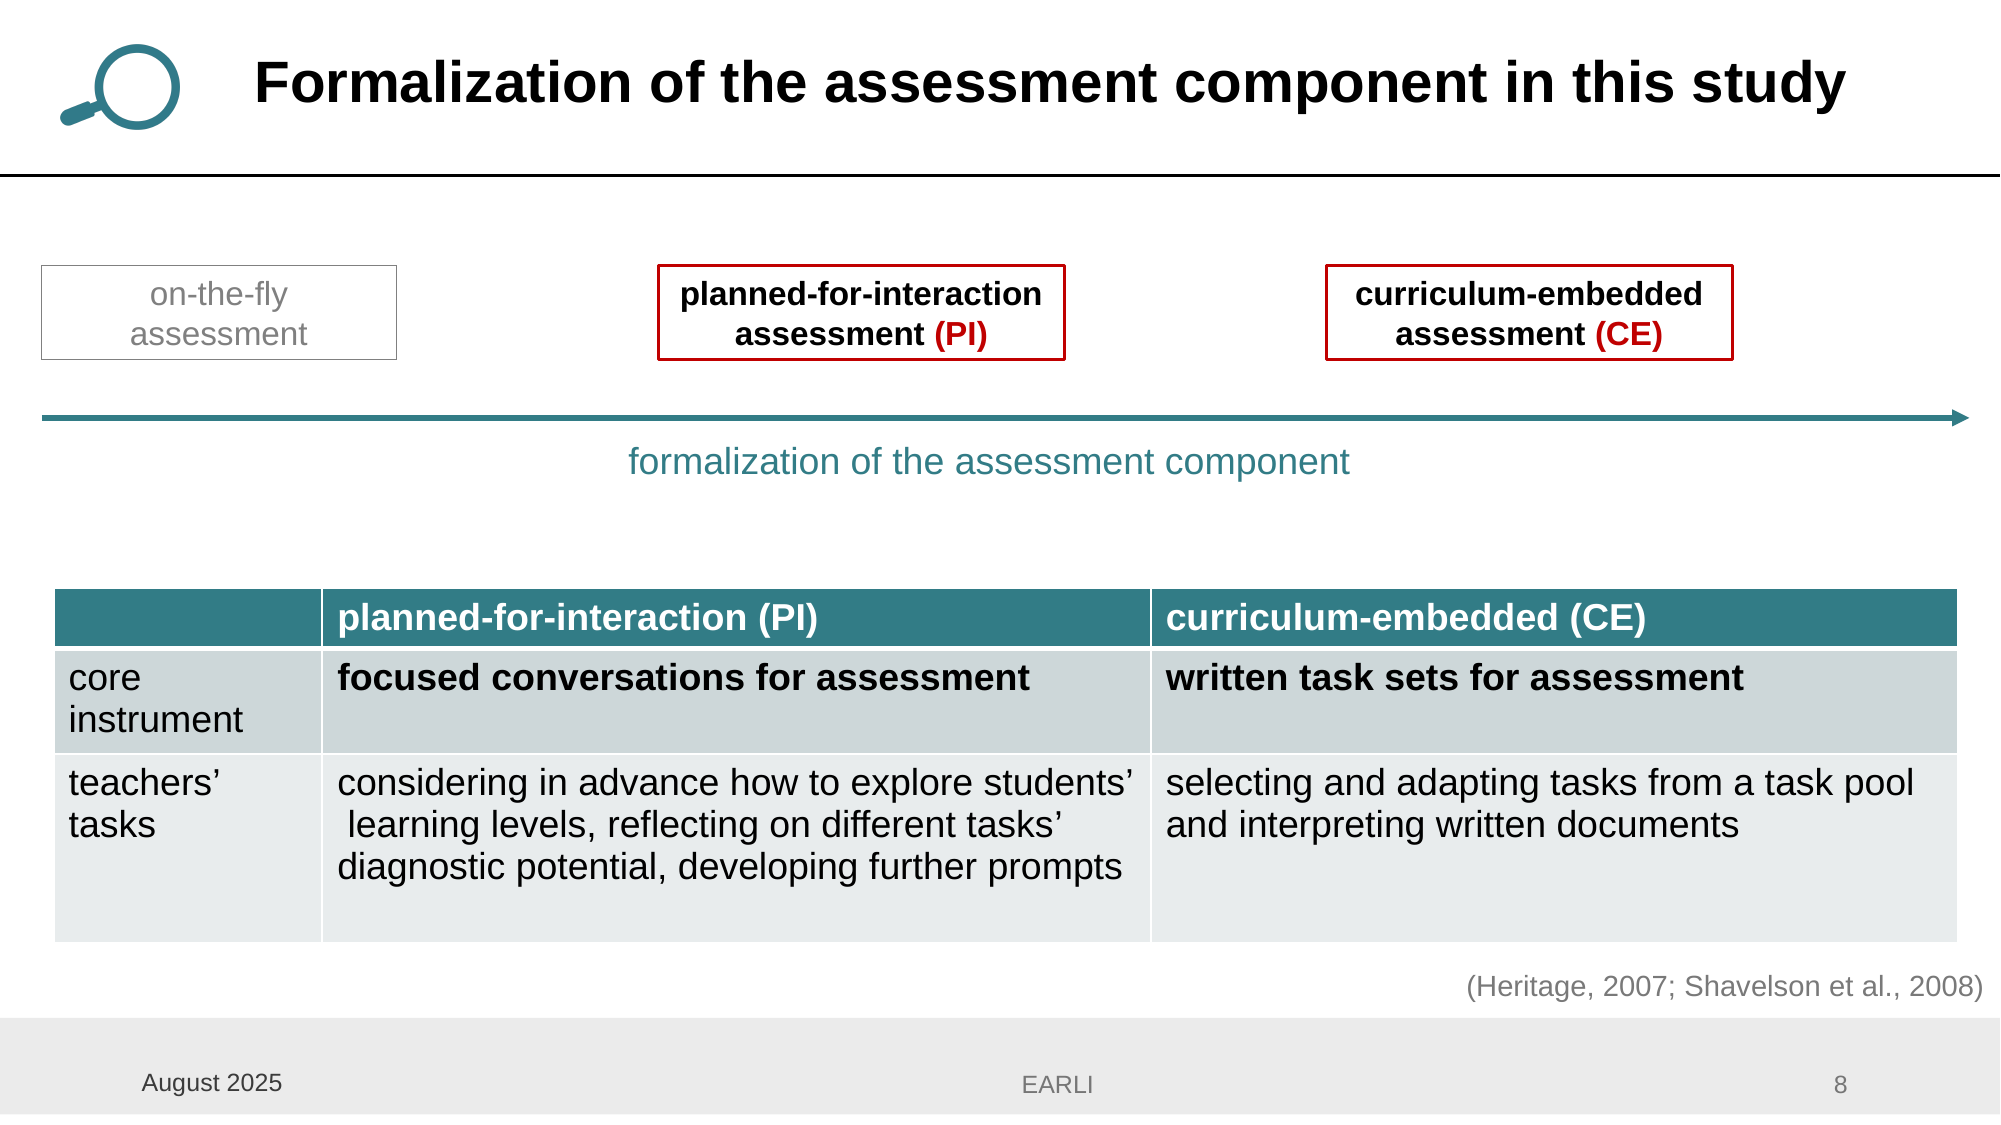

# Formalization of the assessment component in this study
on-the-fly assessment
planned-for-interaction assessment (PI)
curriculum-embedded assessment (CE)
formalization of the assessment component
|  | planned-for-interaction (PI) | curriculum-embedded (CE) |
| --- | --- | --- |
| core instrument | focused conversations for assessment | written task sets for assessment |
| teachers’ tasks | considering in advance how to explore students’ learning levels, reflecting on different tasks’ diagnostic potential, developing further prompts | selecting and adapting tasks from a task pool and interpreting written documents |
(Heritage, 2007; Shavelson et al., 2008)
August 2025
8